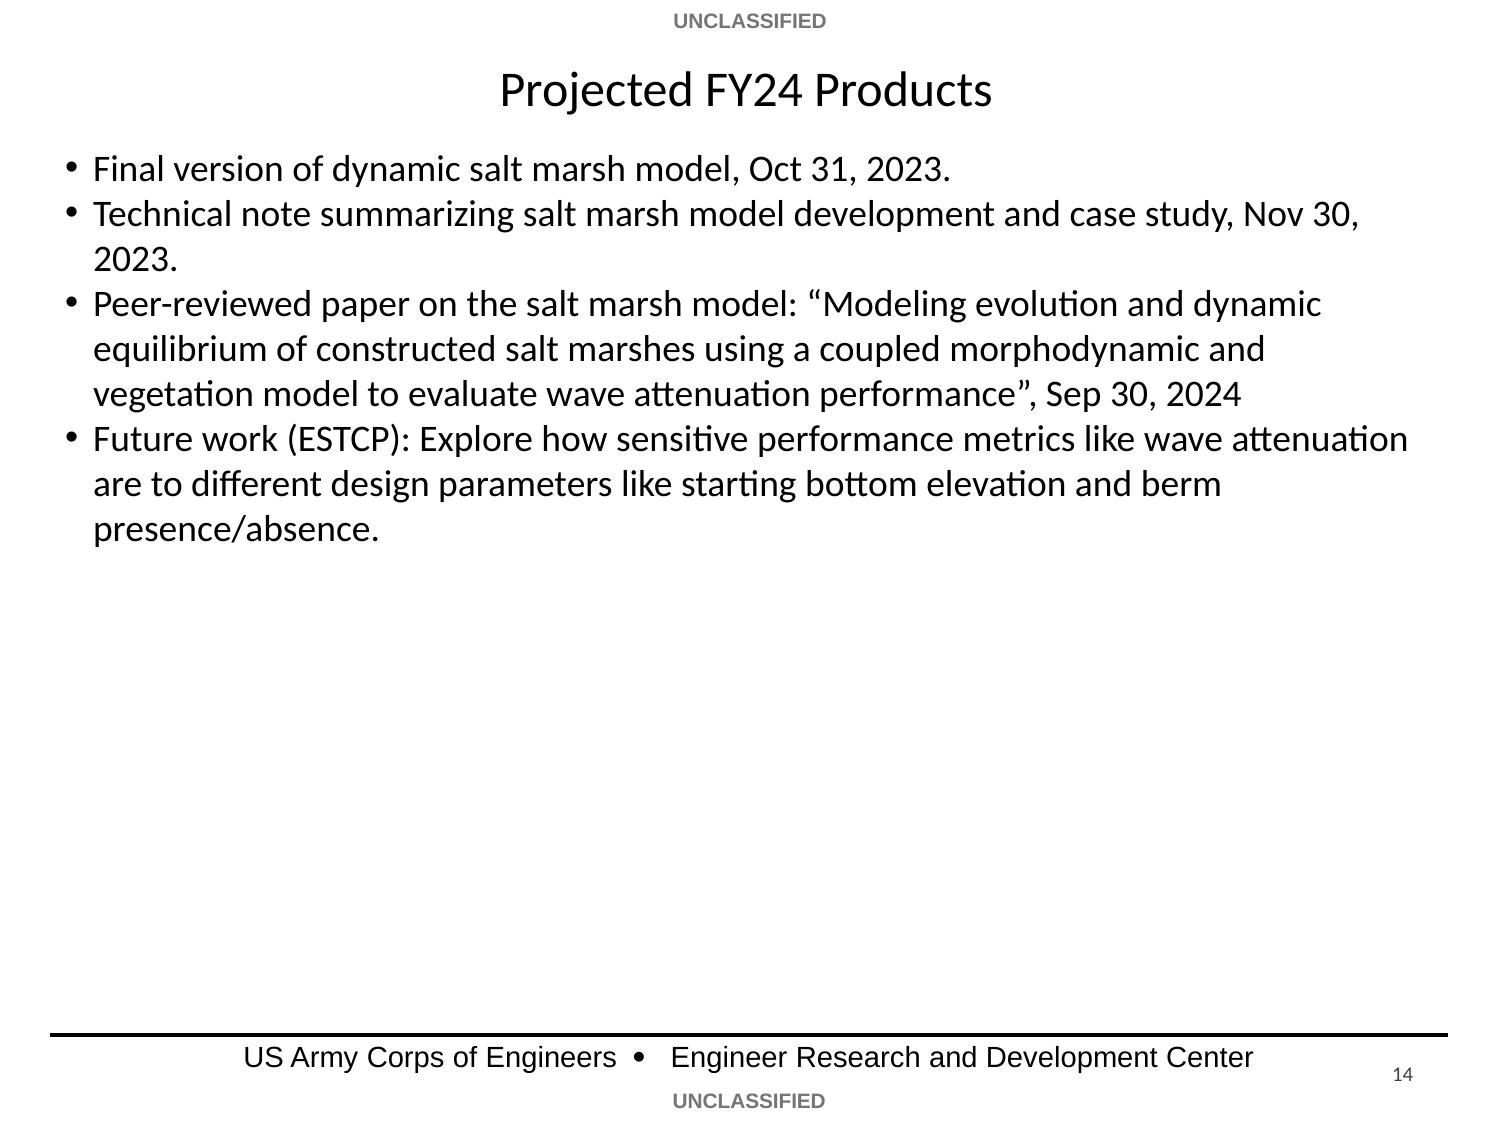

# Projected FY24 Products
Final version of dynamic salt marsh model, Oct 31, 2023.
Technical note summarizing salt marsh model development and case study, Nov 30, 2023.
Peer-reviewed paper on the salt marsh model: “Modeling evolution and dynamic equilibrium of constructed salt marshes using a coupled morphodynamic and vegetation model to evaluate wave attenuation performance”, Sep 30, 2024
Future work (ESTCP): Explore how sensitive performance metrics like wave attenuation are to different design parameters like starting bottom elevation and berm presence/absence.
14